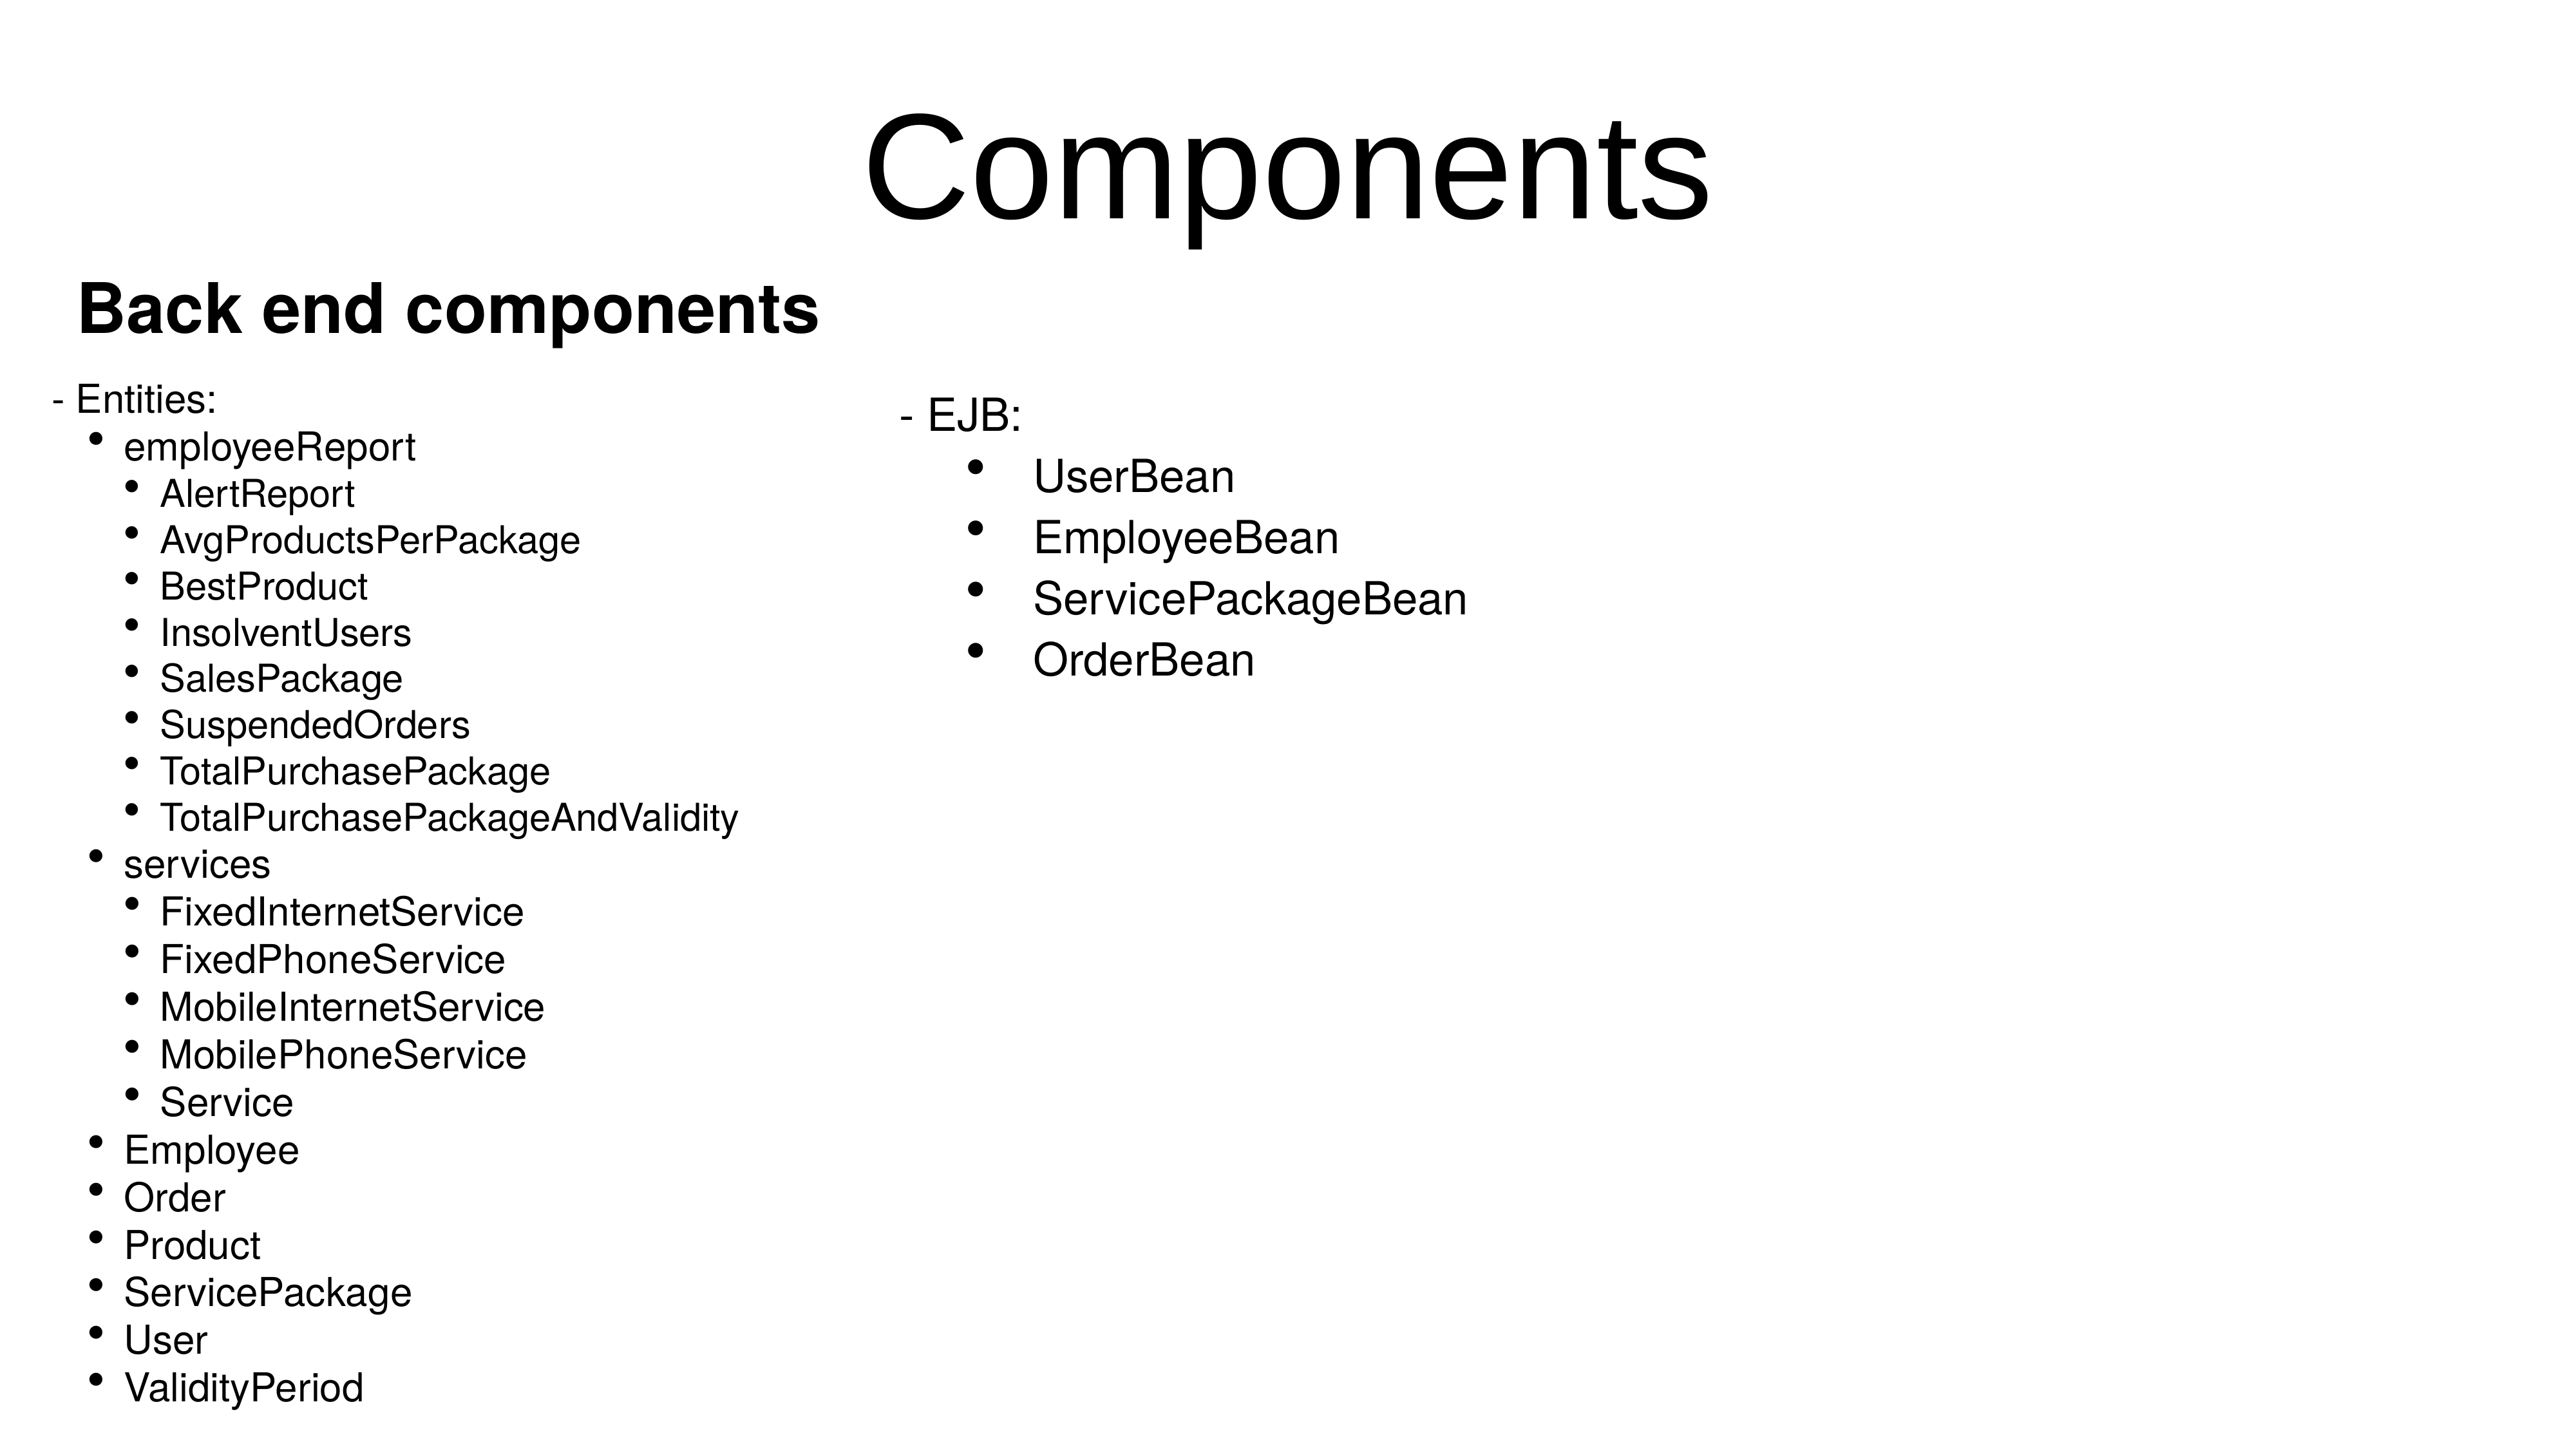

# Components
Back end components
- Entities:
employeeReport
AlertReport
AvgProductsPerPackage
BestProduct
InsolventUsers
SalesPackage
SuspendedOrders
TotalPurchasePackage
TotalPurchasePackageAndValidity
services
FixedInternetService
FixedPhoneService
MobileInternetService
MobilePhoneService
Service
Employee
Order
Product
ServicePackage
User
ValidityPeriod
- EJB:
UserBean
EmployeeBean
ServicePackageBean
OrderBean